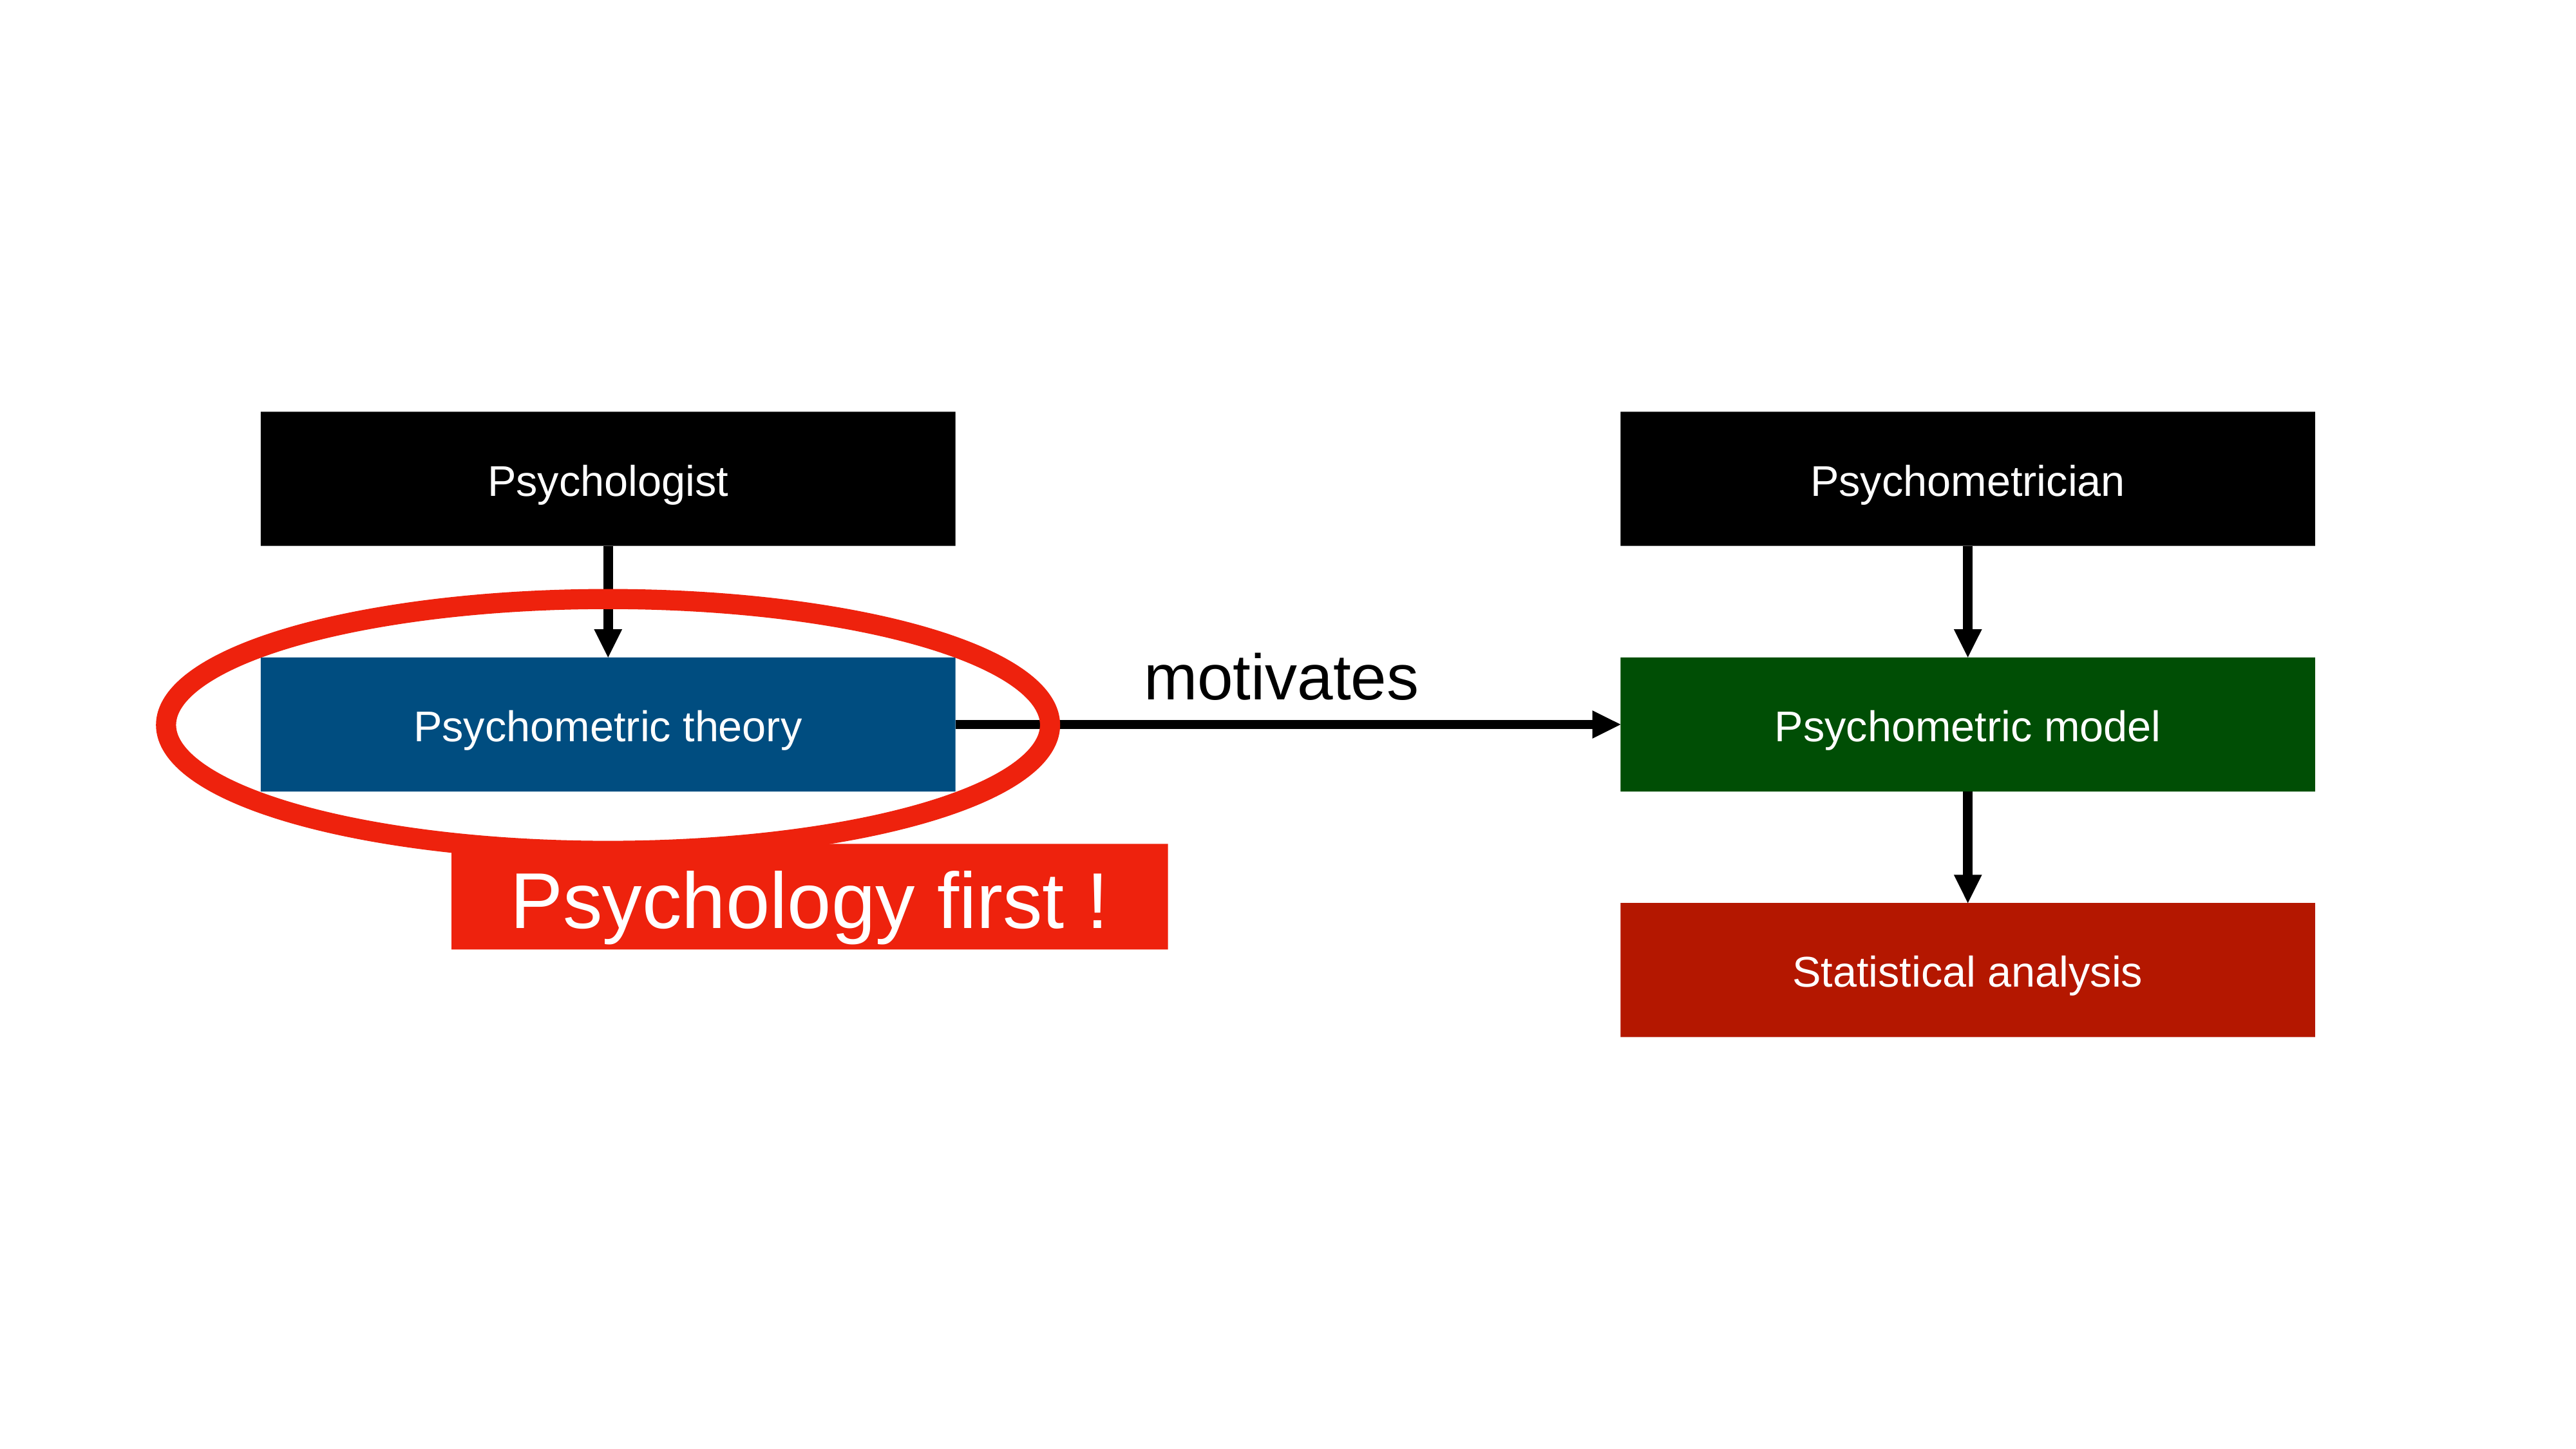

Psychologist
Psychometrician

motivates
Psychometric theory
Psychometric model
Psychology first !
Statistical analysis